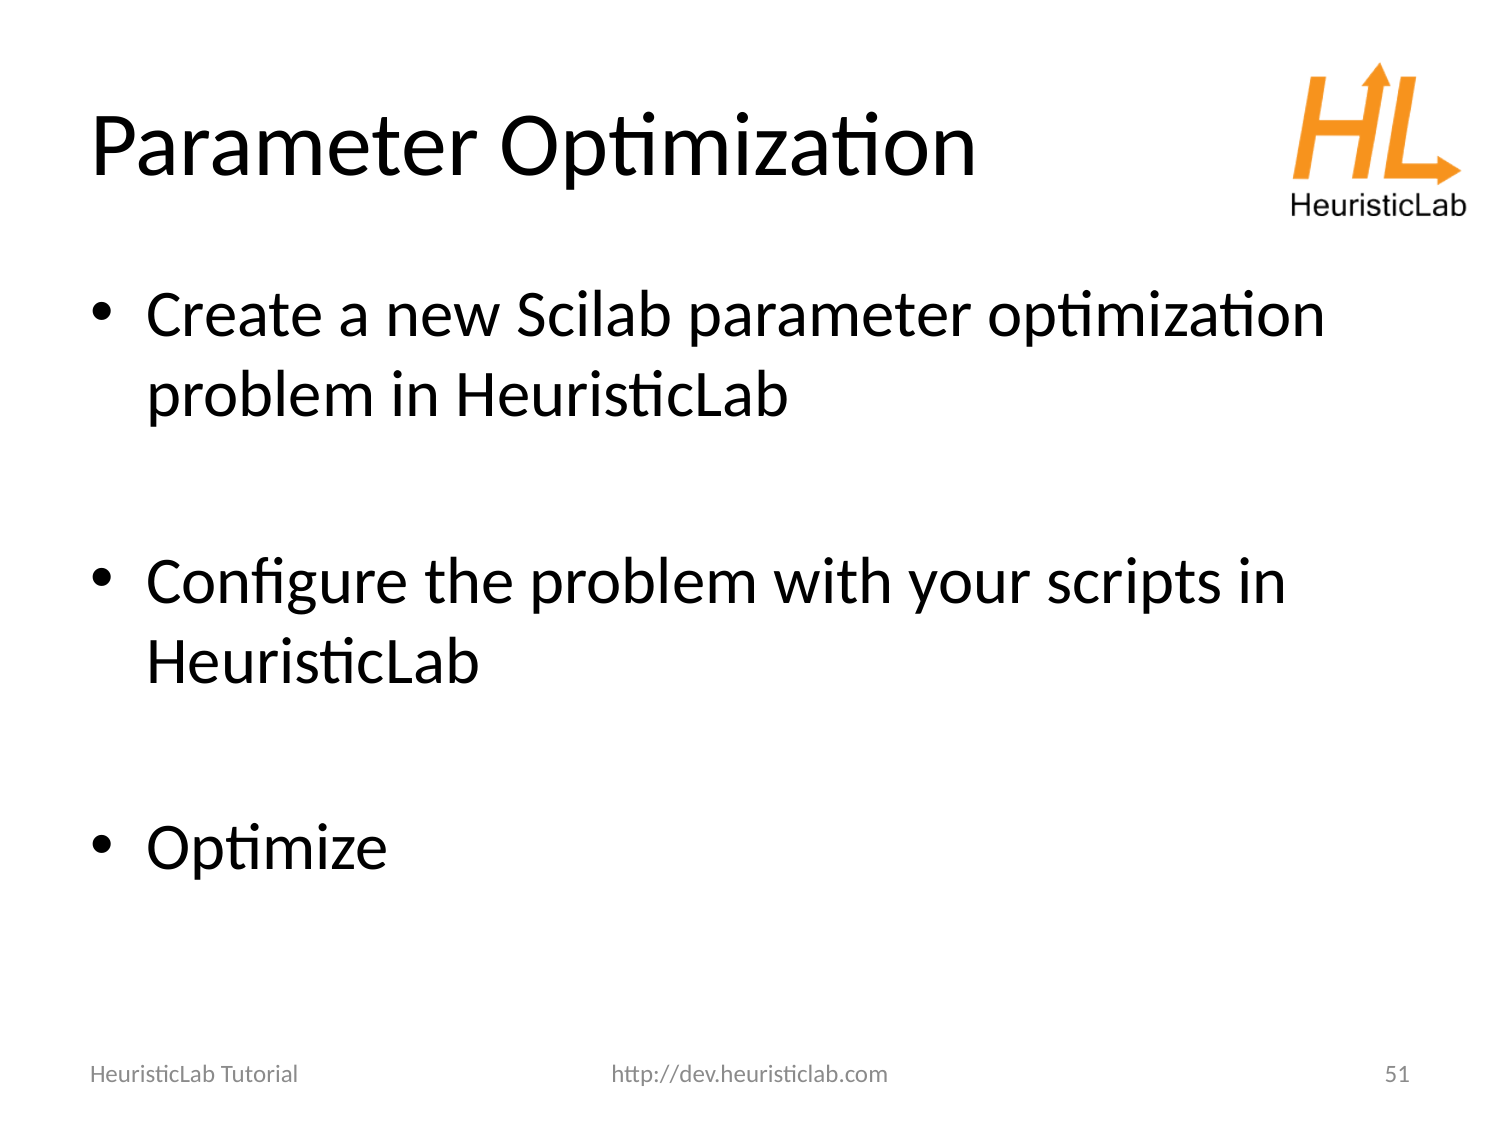

# Parameter Optimization
Create a new Scilab parameter optimization problem in HeuristicLab

Configure the problem with your scripts in HeuristicLab

Optimize

HeuristicLab Tutorial
http://dev.heuristiclab.com
51